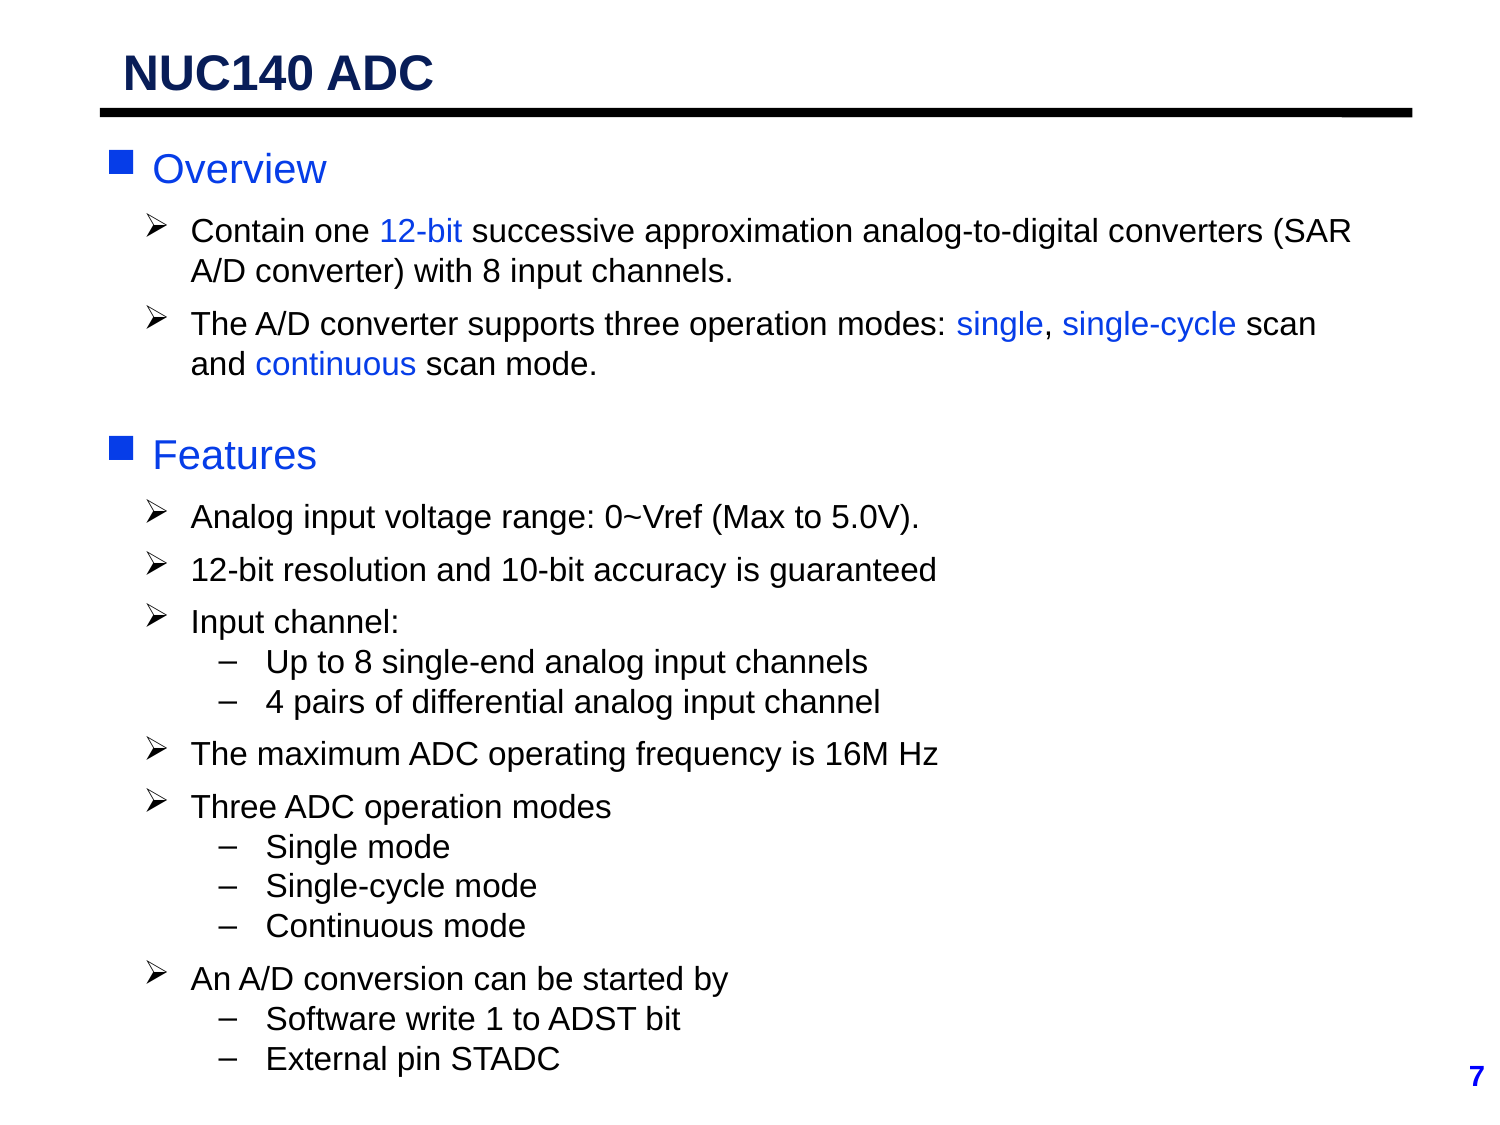

# NUC140 ADC
Overview
Contain one 12-bit successive approximation analog-to-digital converters (SAR A/D converter) with 8 input channels.
The A/D converter supports three operation modes: single, single-cycle scan and continuous scan mode.
Features
Analog input voltage range: 0~Vref (Max to 5.0V).
12-bit resolution and 10-bit accuracy is guaranteed
Input channel:
Up to 8 single-end analog input channels
4 pairs of differential analog input channel
The maximum ADC operating frequency is 16M Hz
Three ADC operation modes
Single mode
Single-cycle mode
Continuous mode
An A/D conversion can be started by
Software write 1 to ADST bit
External pin STADC
7